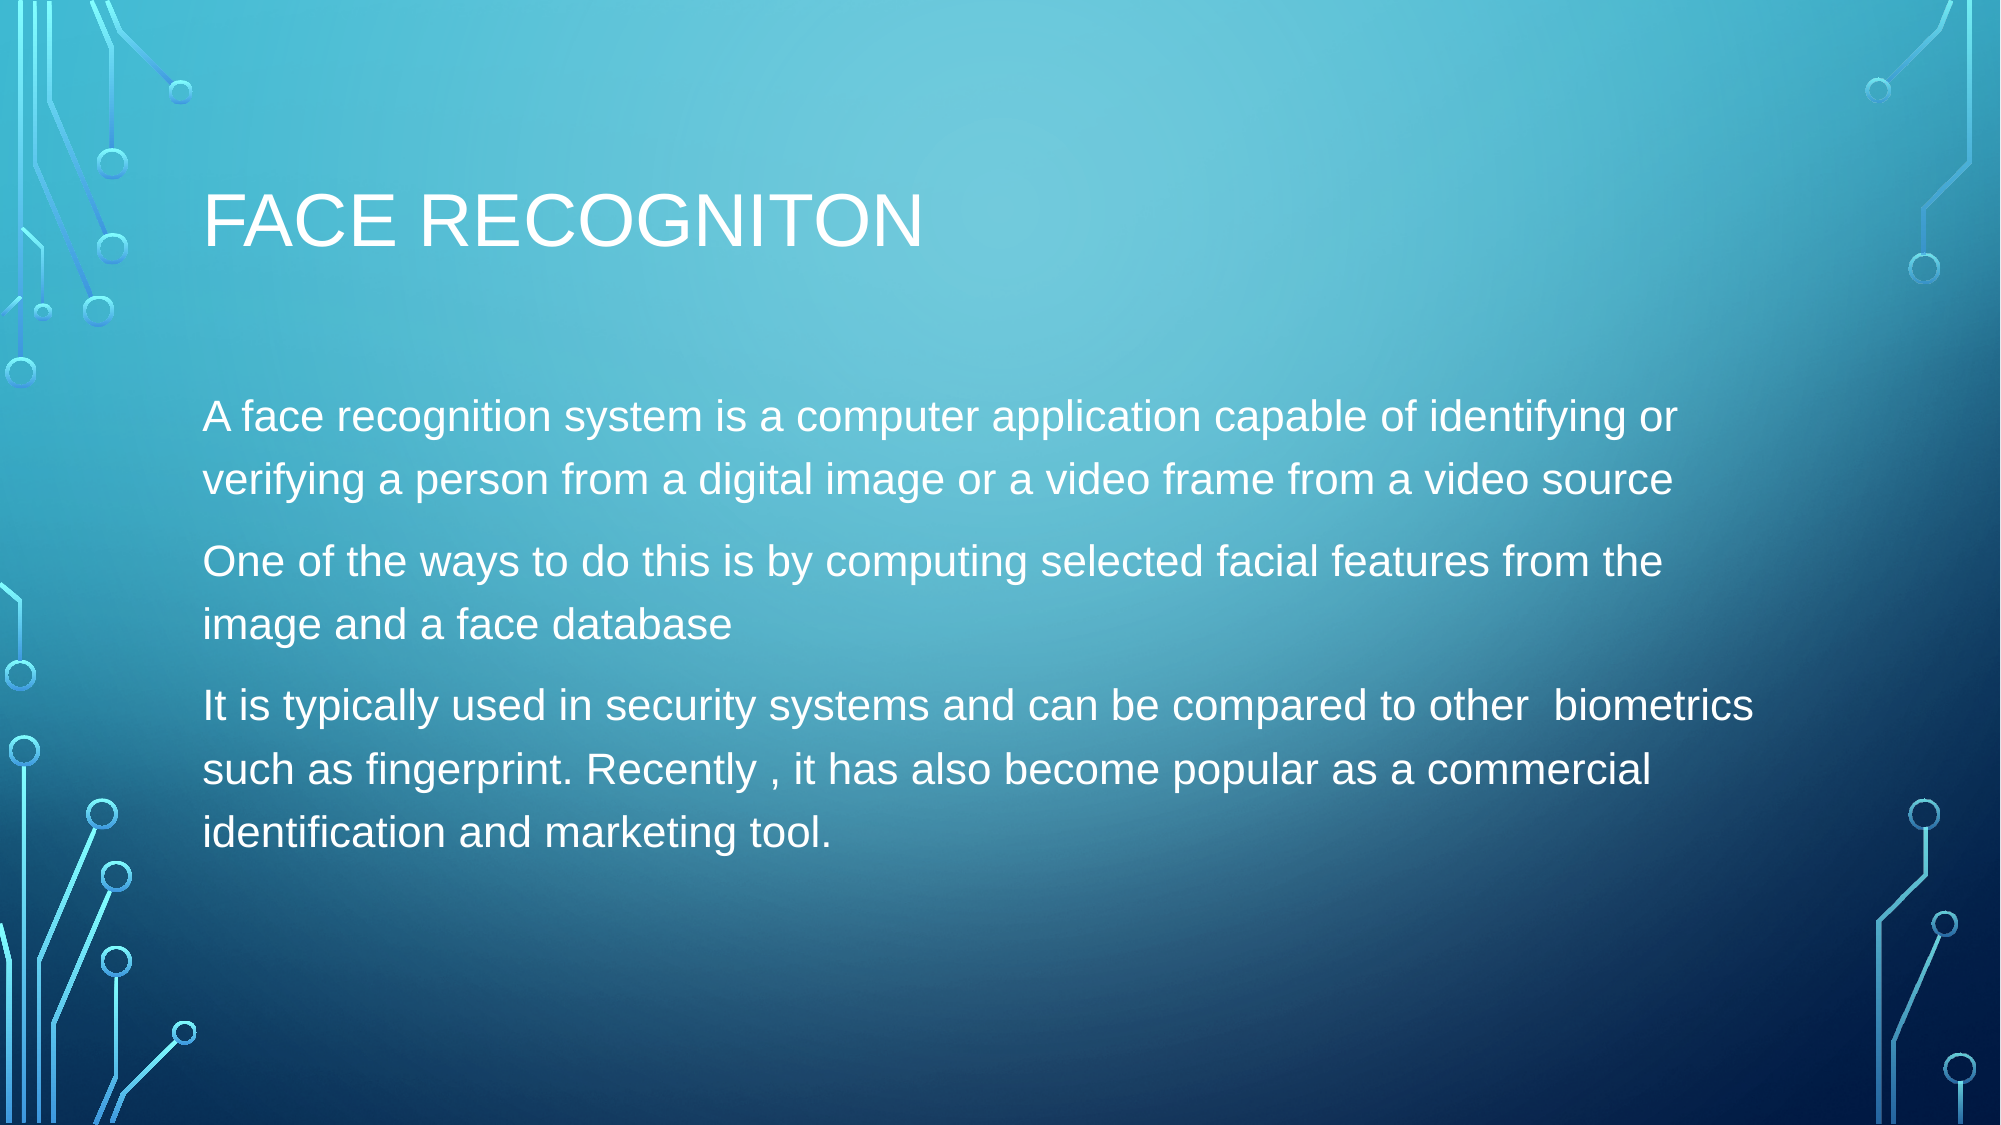

# FACE RECOGNITON
A face recognition system is a computer application capable of identifying or verifying a person from a digital image or a video frame from a video source
One of the ways to do this is by computing selected facial features from the image and a face database
It is typically used in security systems and can be compared to other  biometrics such as fingerprint. Recently , it has also become popular as a commercial identification and marketing tool.